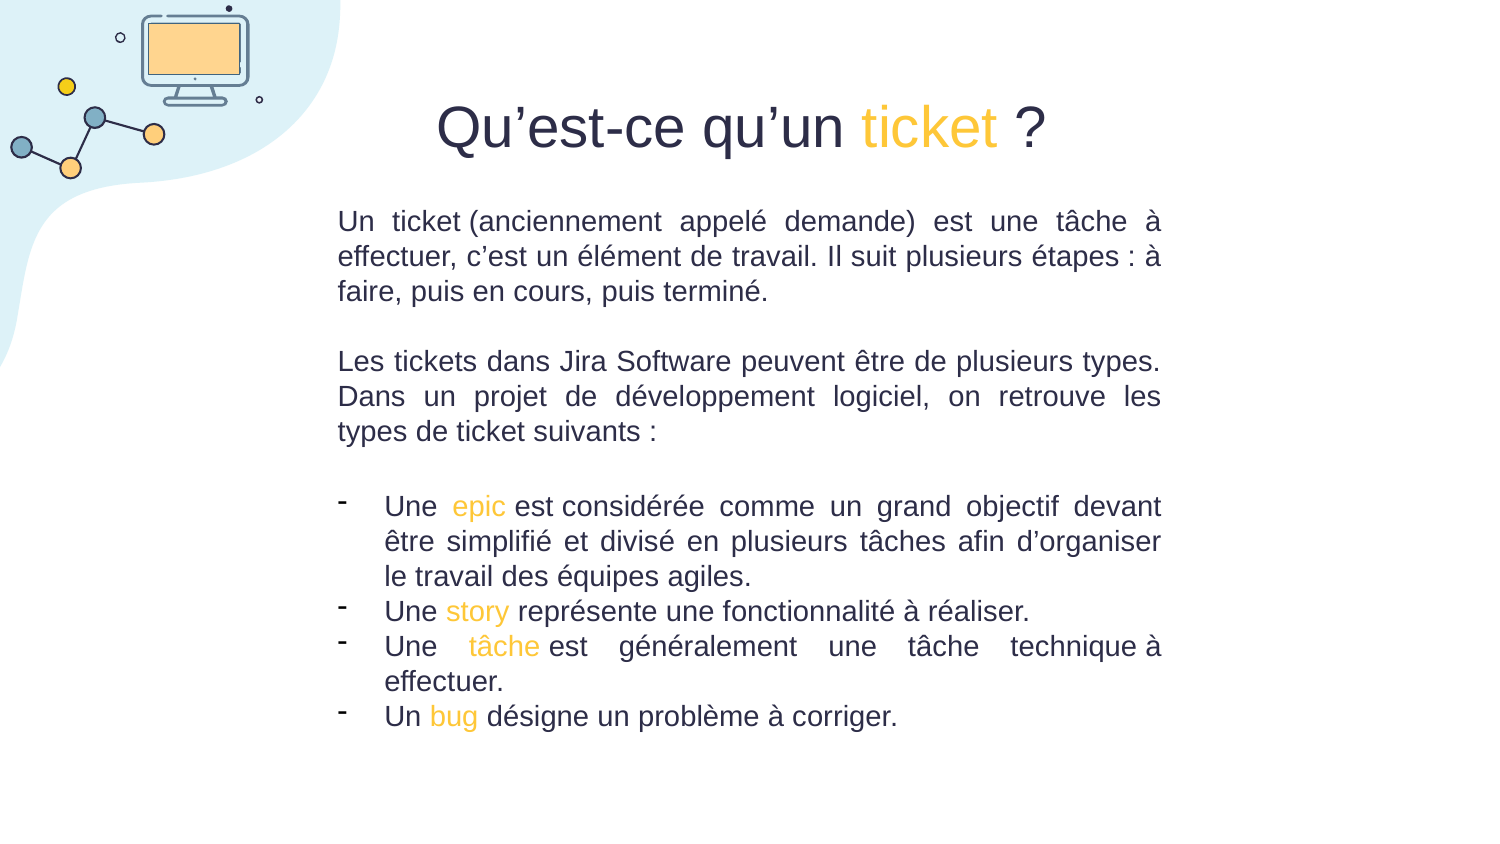

Qu’est-ce qu’un ticket ?

Un ticket (anciennement appelé demande) est une tâche à effectuer, c’est un élément de travail. Il suit plusieurs étapes : à faire, puis en cours, puis terminé.

Les tickets dans Jira Software peuvent être de plusieurs types. Dans un projet de développement logiciel, on retrouve les types de ticket suivants :
Une epic est considérée comme un grand objectif devant être simplifié et divisé en plusieurs tâches afin d’organiser le travail des équipes agiles.
Une story représente une fonctionnalité à réaliser.
Une tâche est généralement une tâche technique à effectuer.
Un bug désigne un problème à corriger.